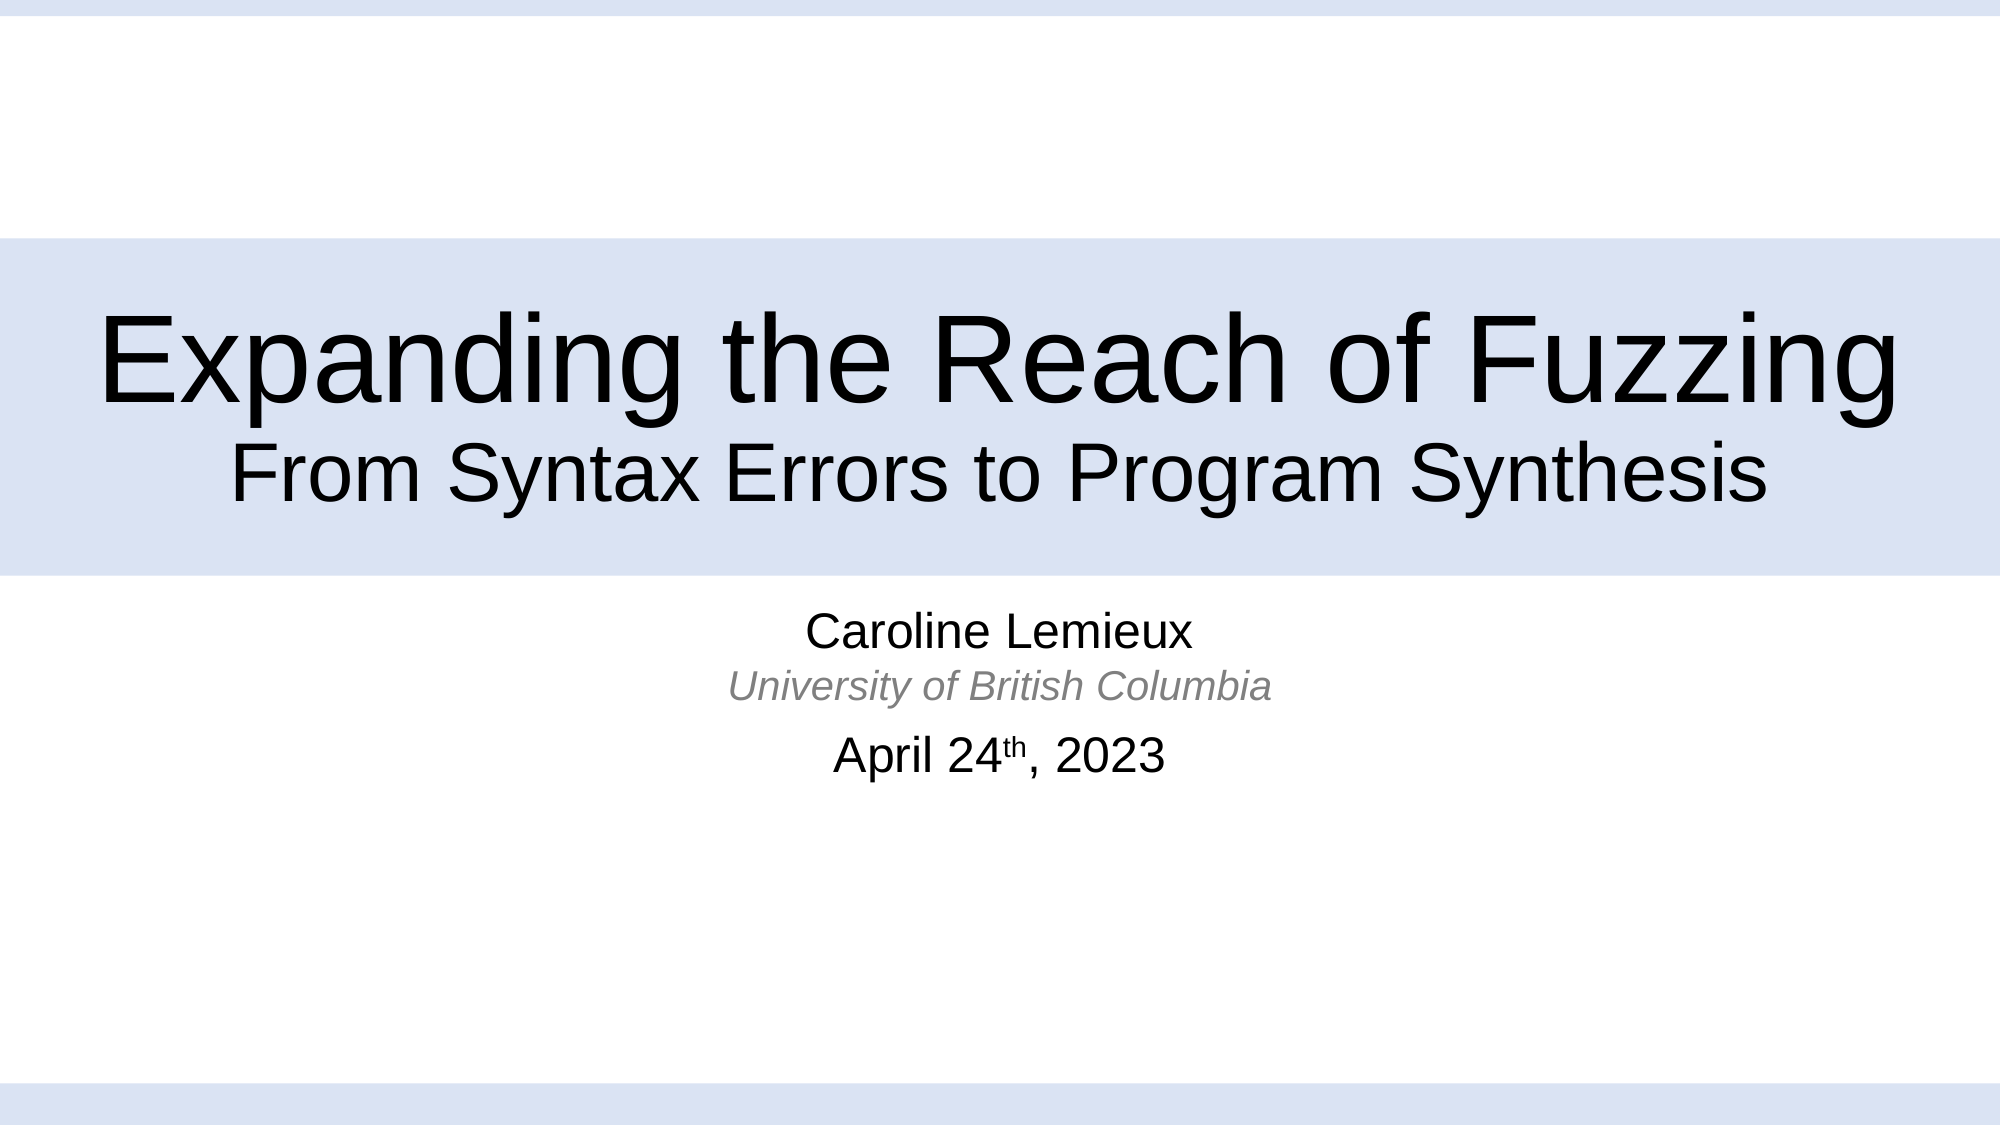

# Expanding the Reach of Fuzzing From Syntax Errors to Program Synthesis
Caroline Lemieux
University of British Columbia
April 24th, 2023